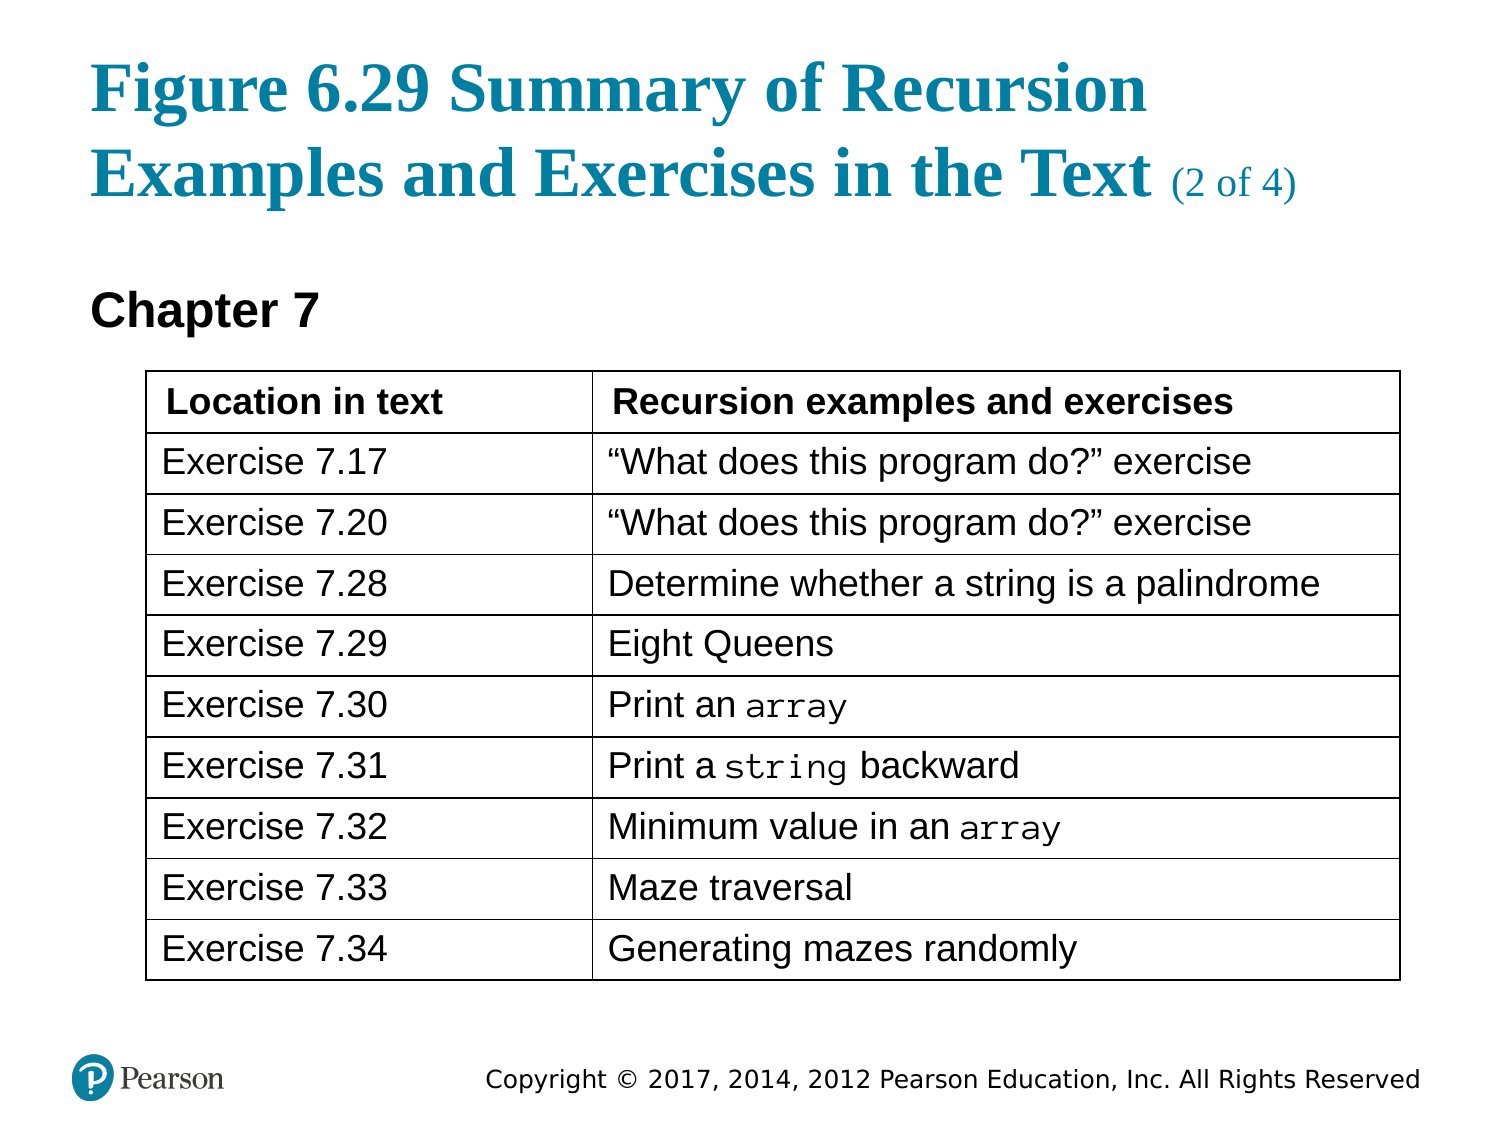

# Figure 6.29 Summary of Recursion Examples and Exercises in the Text (2 of 4)
Chapter 7
| Location in text | Recursion examples and exercises |
| --- | --- |
| Exercise 7.17 | “What does this program do?” exercise |
| Exercise 7.20 | “What does this program do?” exercise |
| Exercise 7.28 | Determine whether a string is a palindrome |
| Exercise 7.29 | Eight Queens |
| Exercise 7.30 | Print an array |
| Exercise 7.31 | Print a string backward |
| Exercise 7.32 | Minimum value in an array |
| Exercise 7.33 | Maze traversal |
| Exercise 7.34 | Generating mazes randomly |